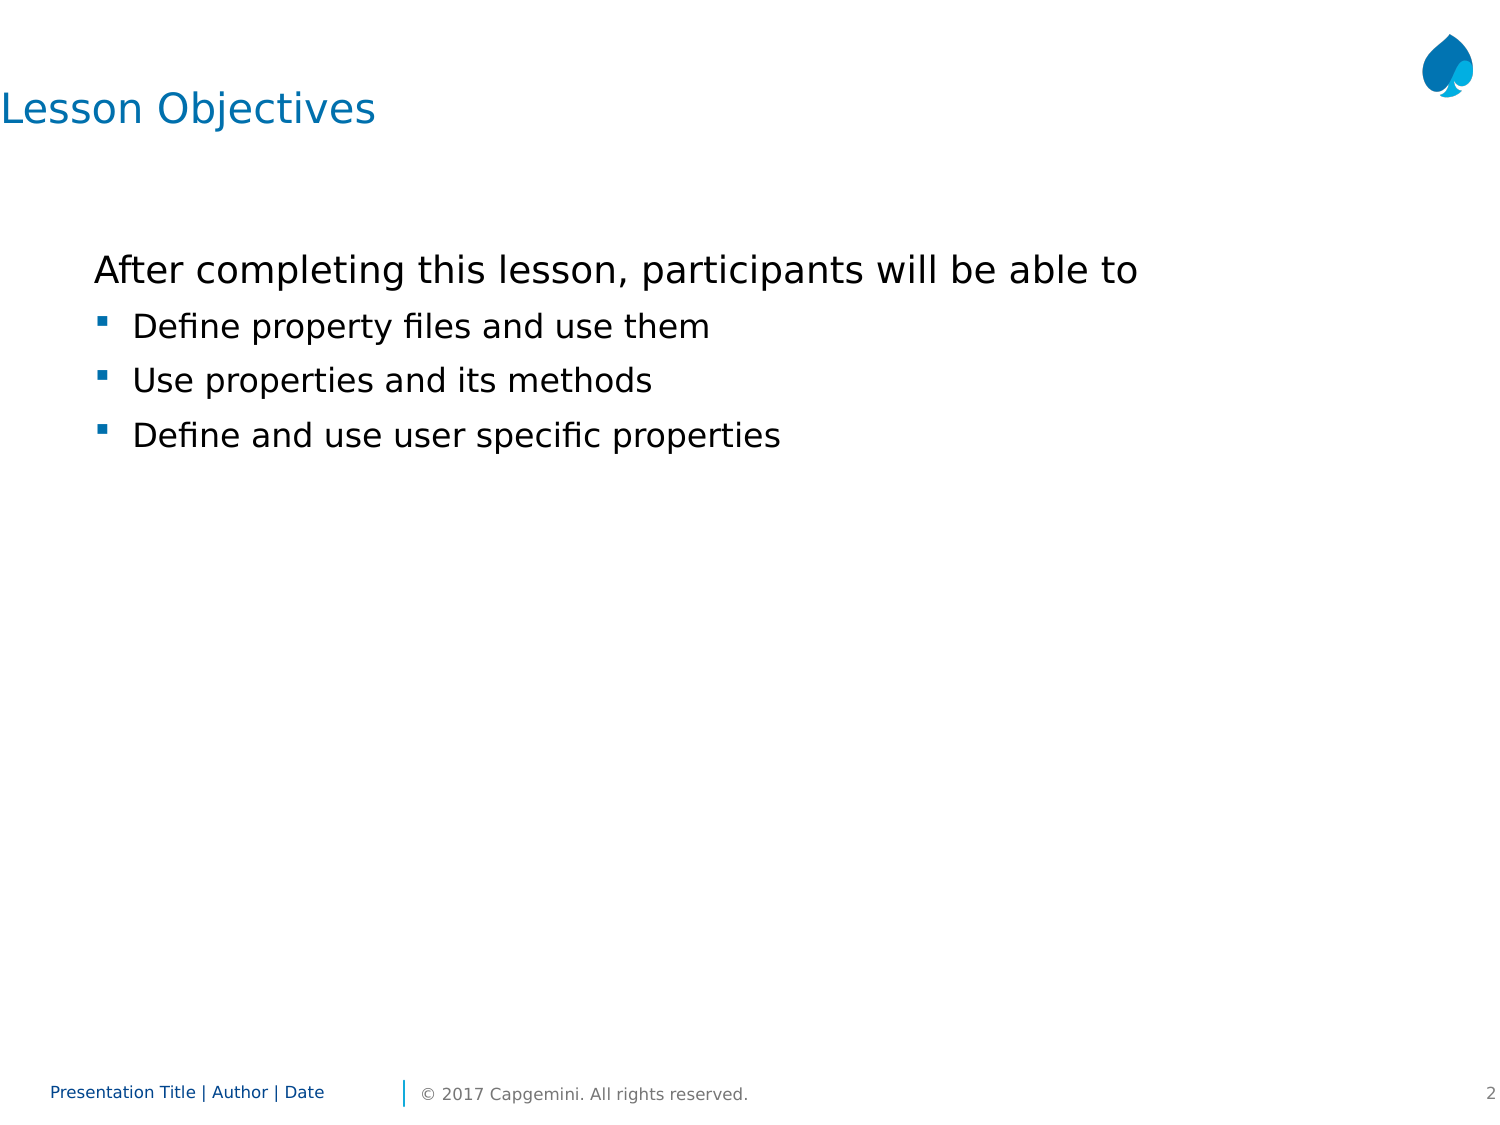

Lesson Objectives
After completing this lesson, participants will be able to
Define property files and use them
Use properties and its methods
Define and use user specific properties